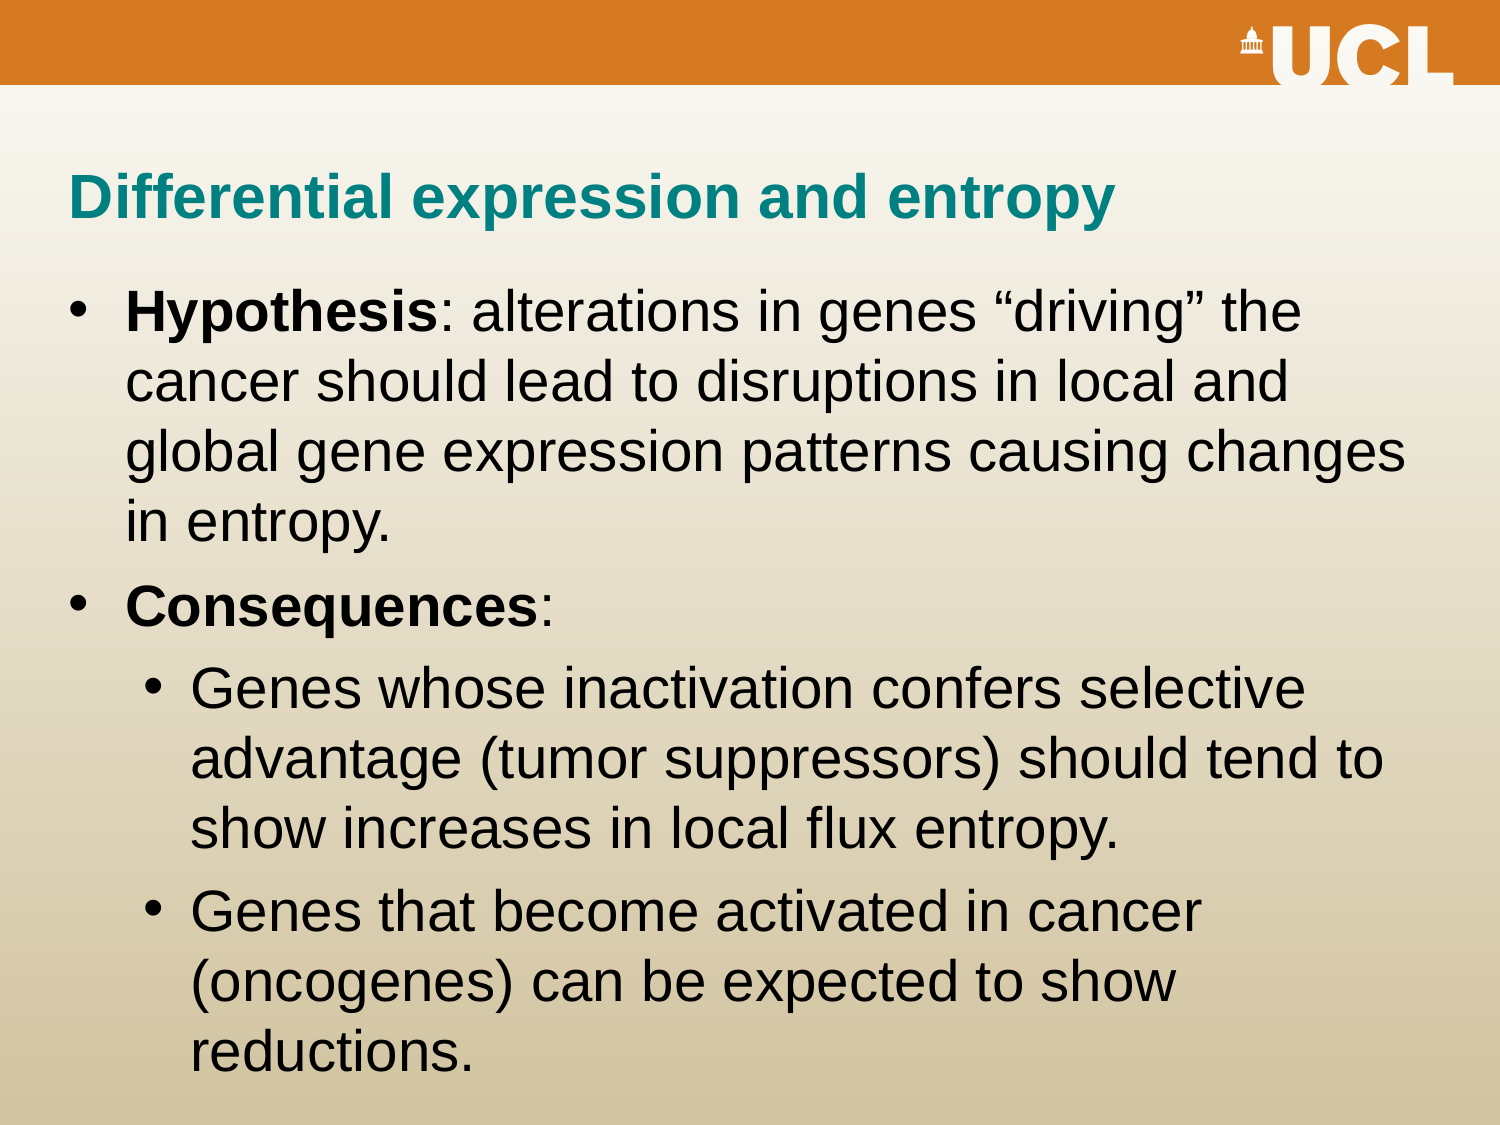

Differential expression and entropy
Hypothesis: alterations in genes “driving” the cancer should lead to disruptions in local and global gene expression patterns causing changes in entropy.
Consequences:
Genes whose inactivation confers selective advantage (tumor suppressors) should tend to show increases in local flux entropy.
Genes that become activated in cancer (oncogenes) can be expected to show reductions.